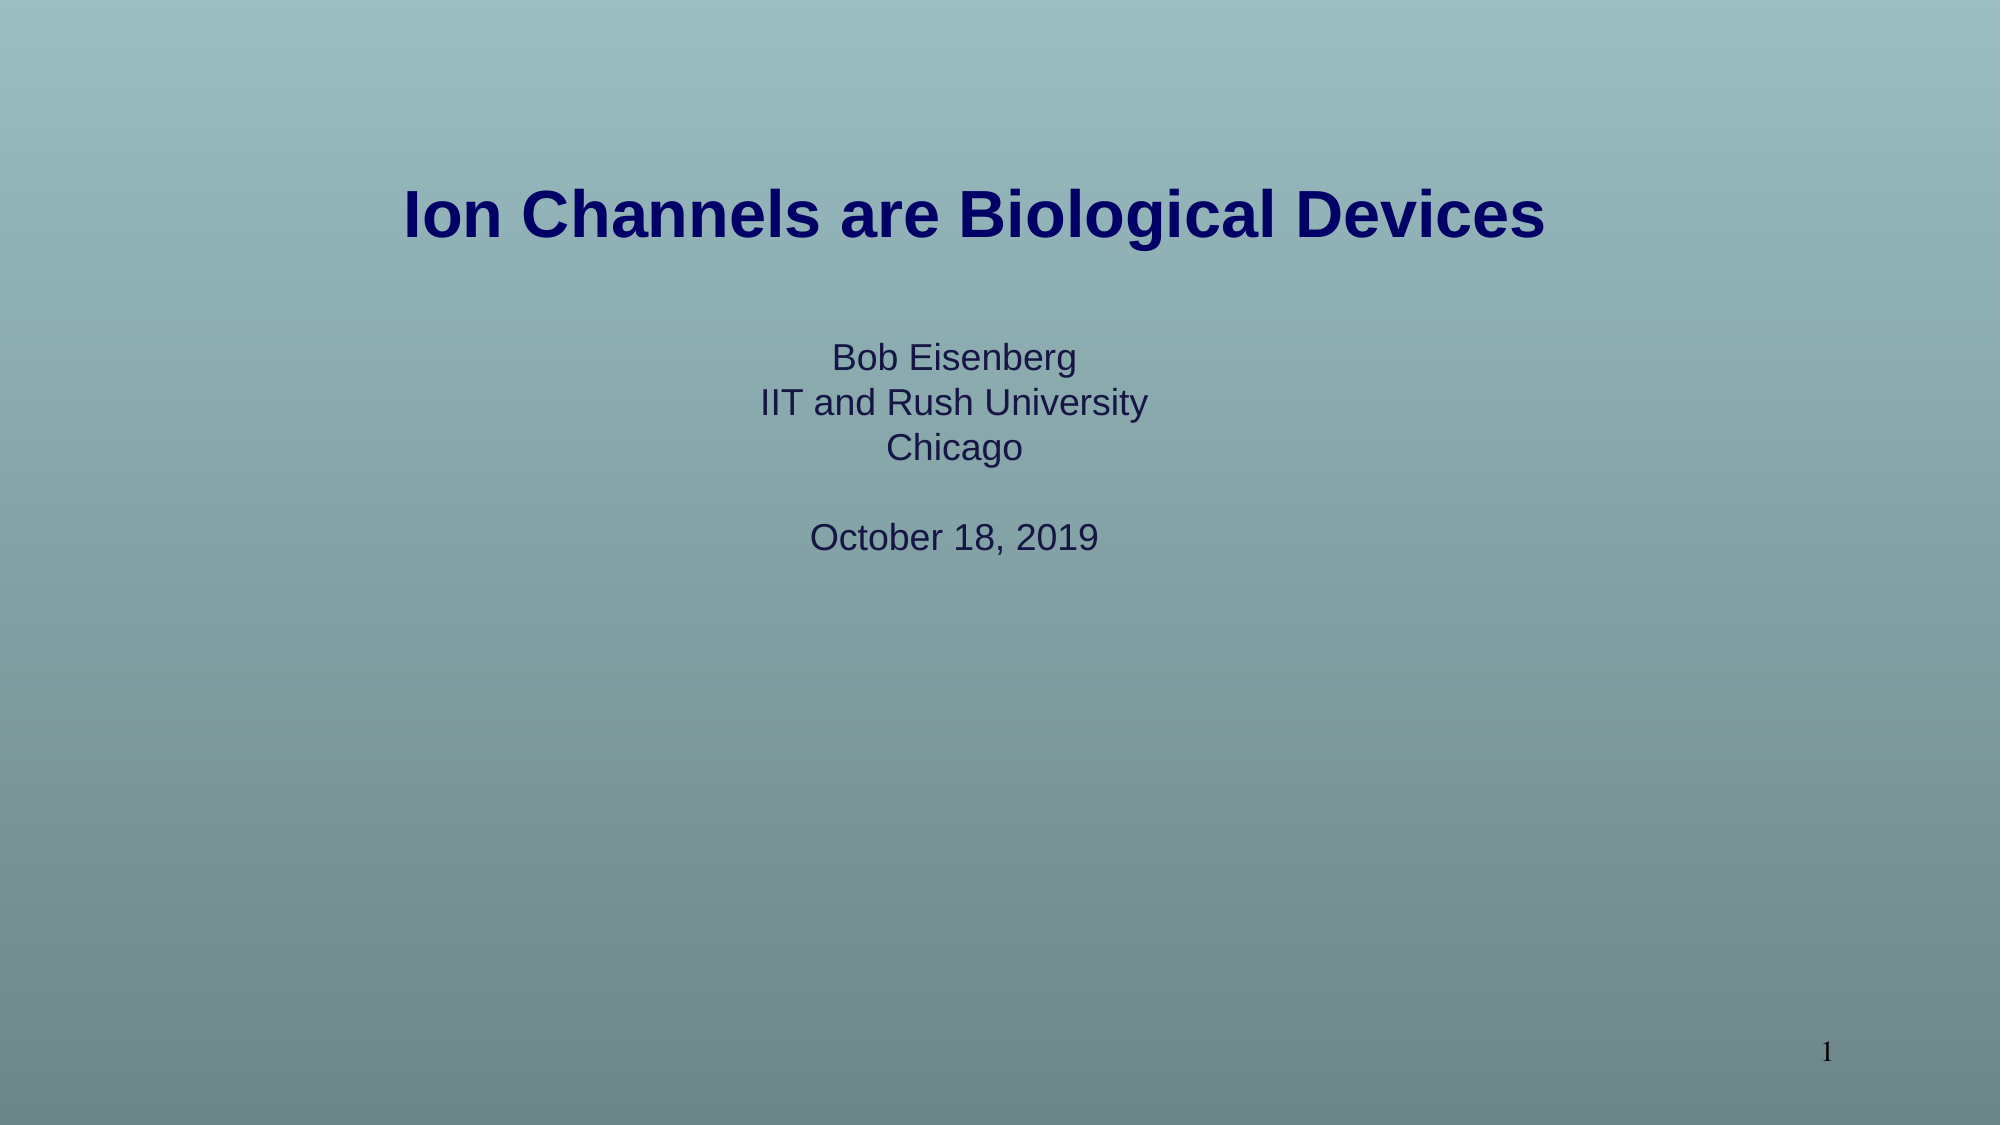

Ion Channels are Biological Devices
Bob Eisenberg
IIT and Rush University
Chicago

October 18, 2019
1